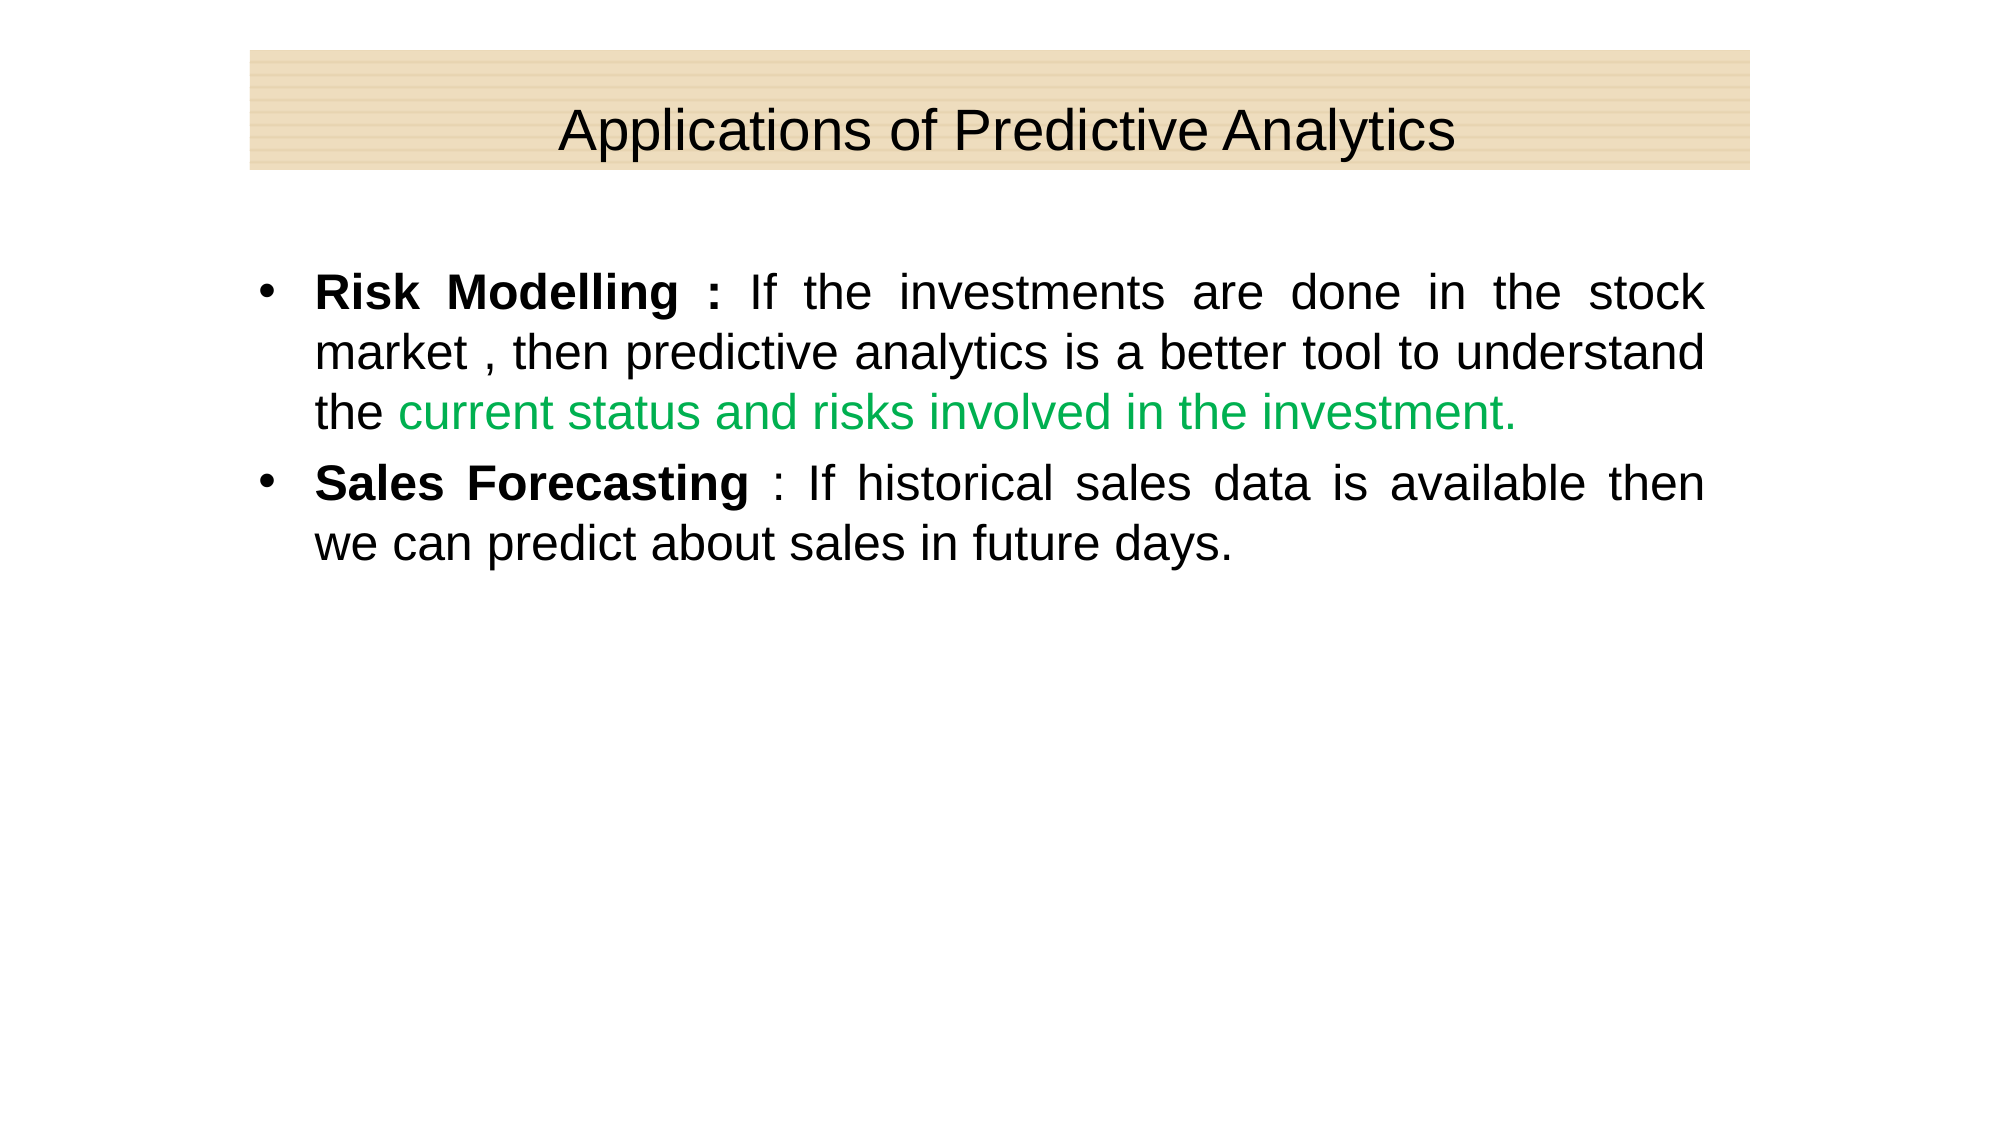

Applications of Predictive Analytics
Risk Modelling : If the investments are done in the stock market , then predictive analytics is a better tool to understand the current status and risks involved in the investment.
Sales Forecasting : If historical sales data is available then we can predict about sales in future days.